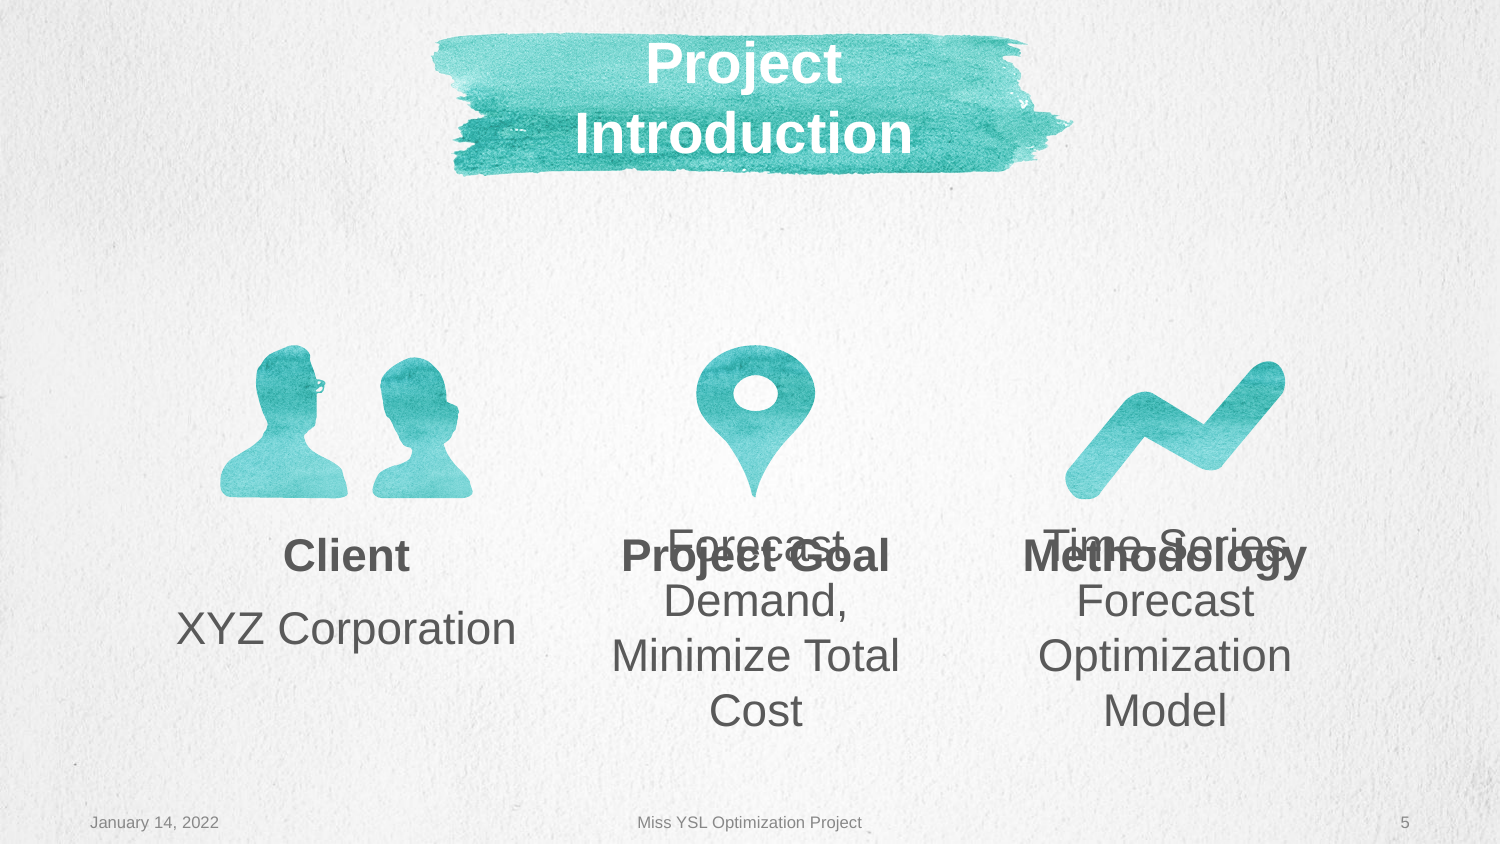

# Project Introduction

Project Goal
Methodology
Client
Forecast Demand,
Minimize Total Cost
Time-Series Forecast
Optimization Model
XYZ Corporation
January 14, 2022
Miss YSL Optimization Project
5